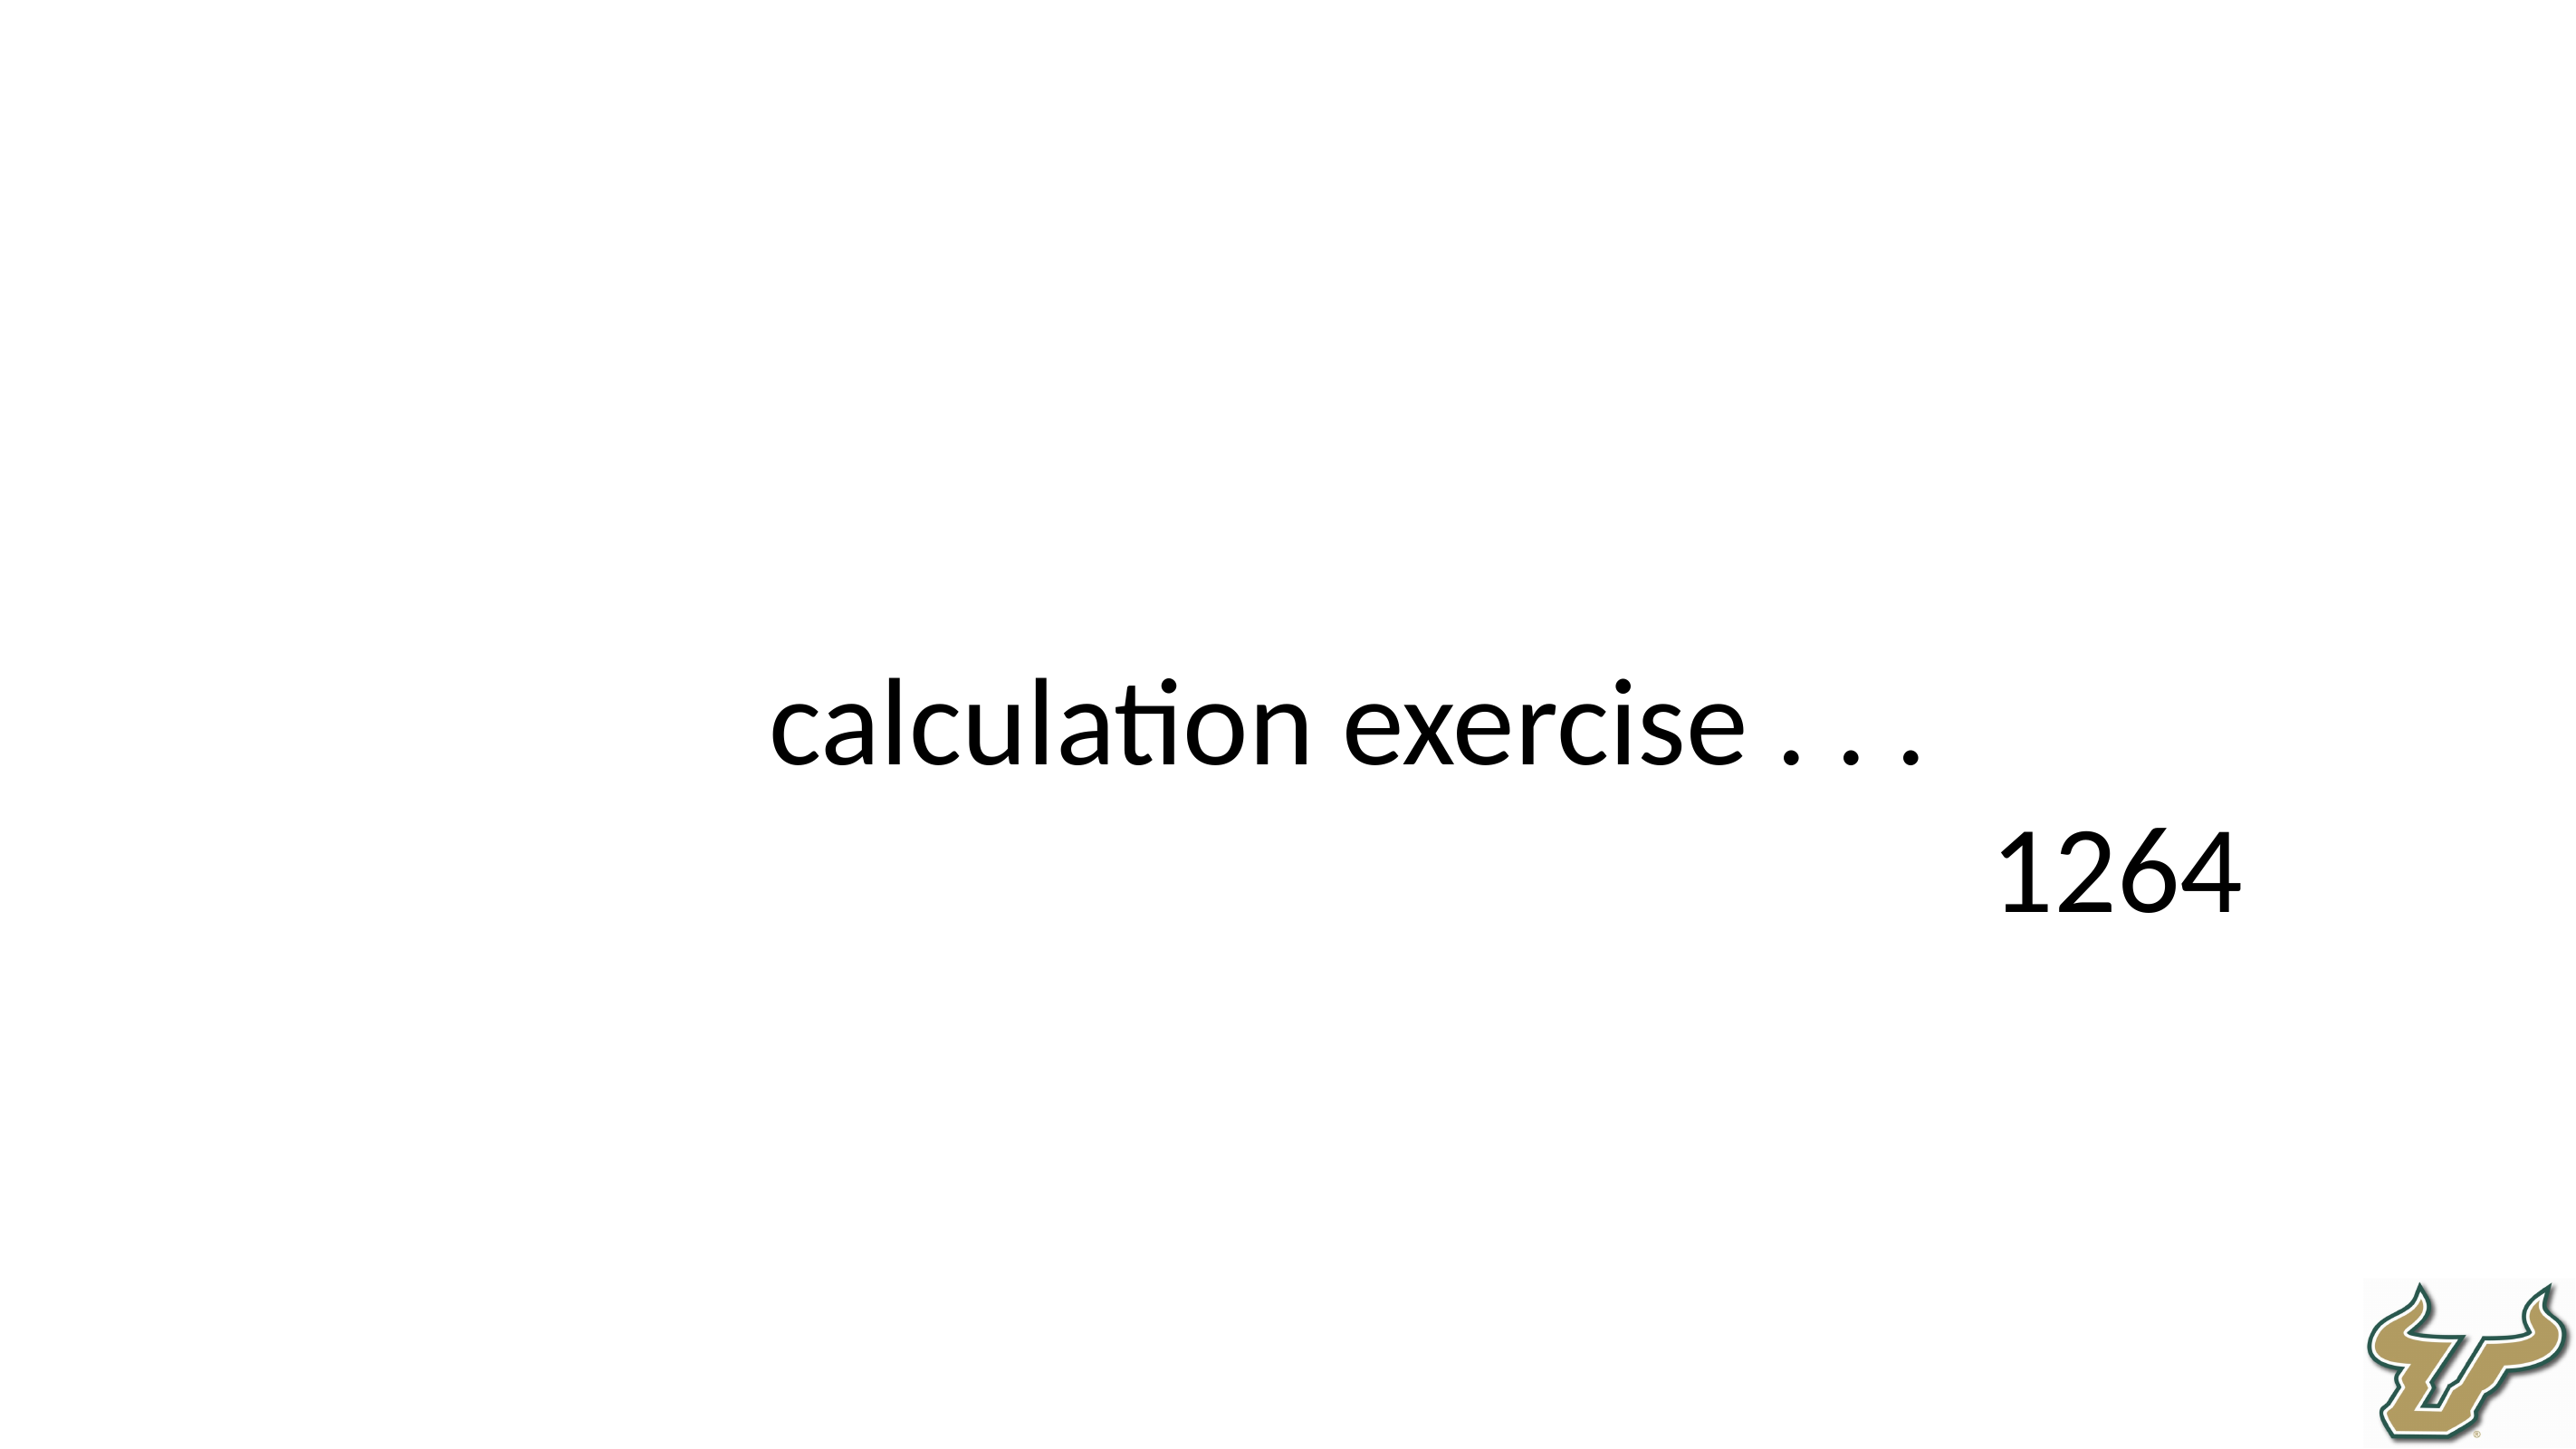

79
calculation exercise . . .   x	16
1264